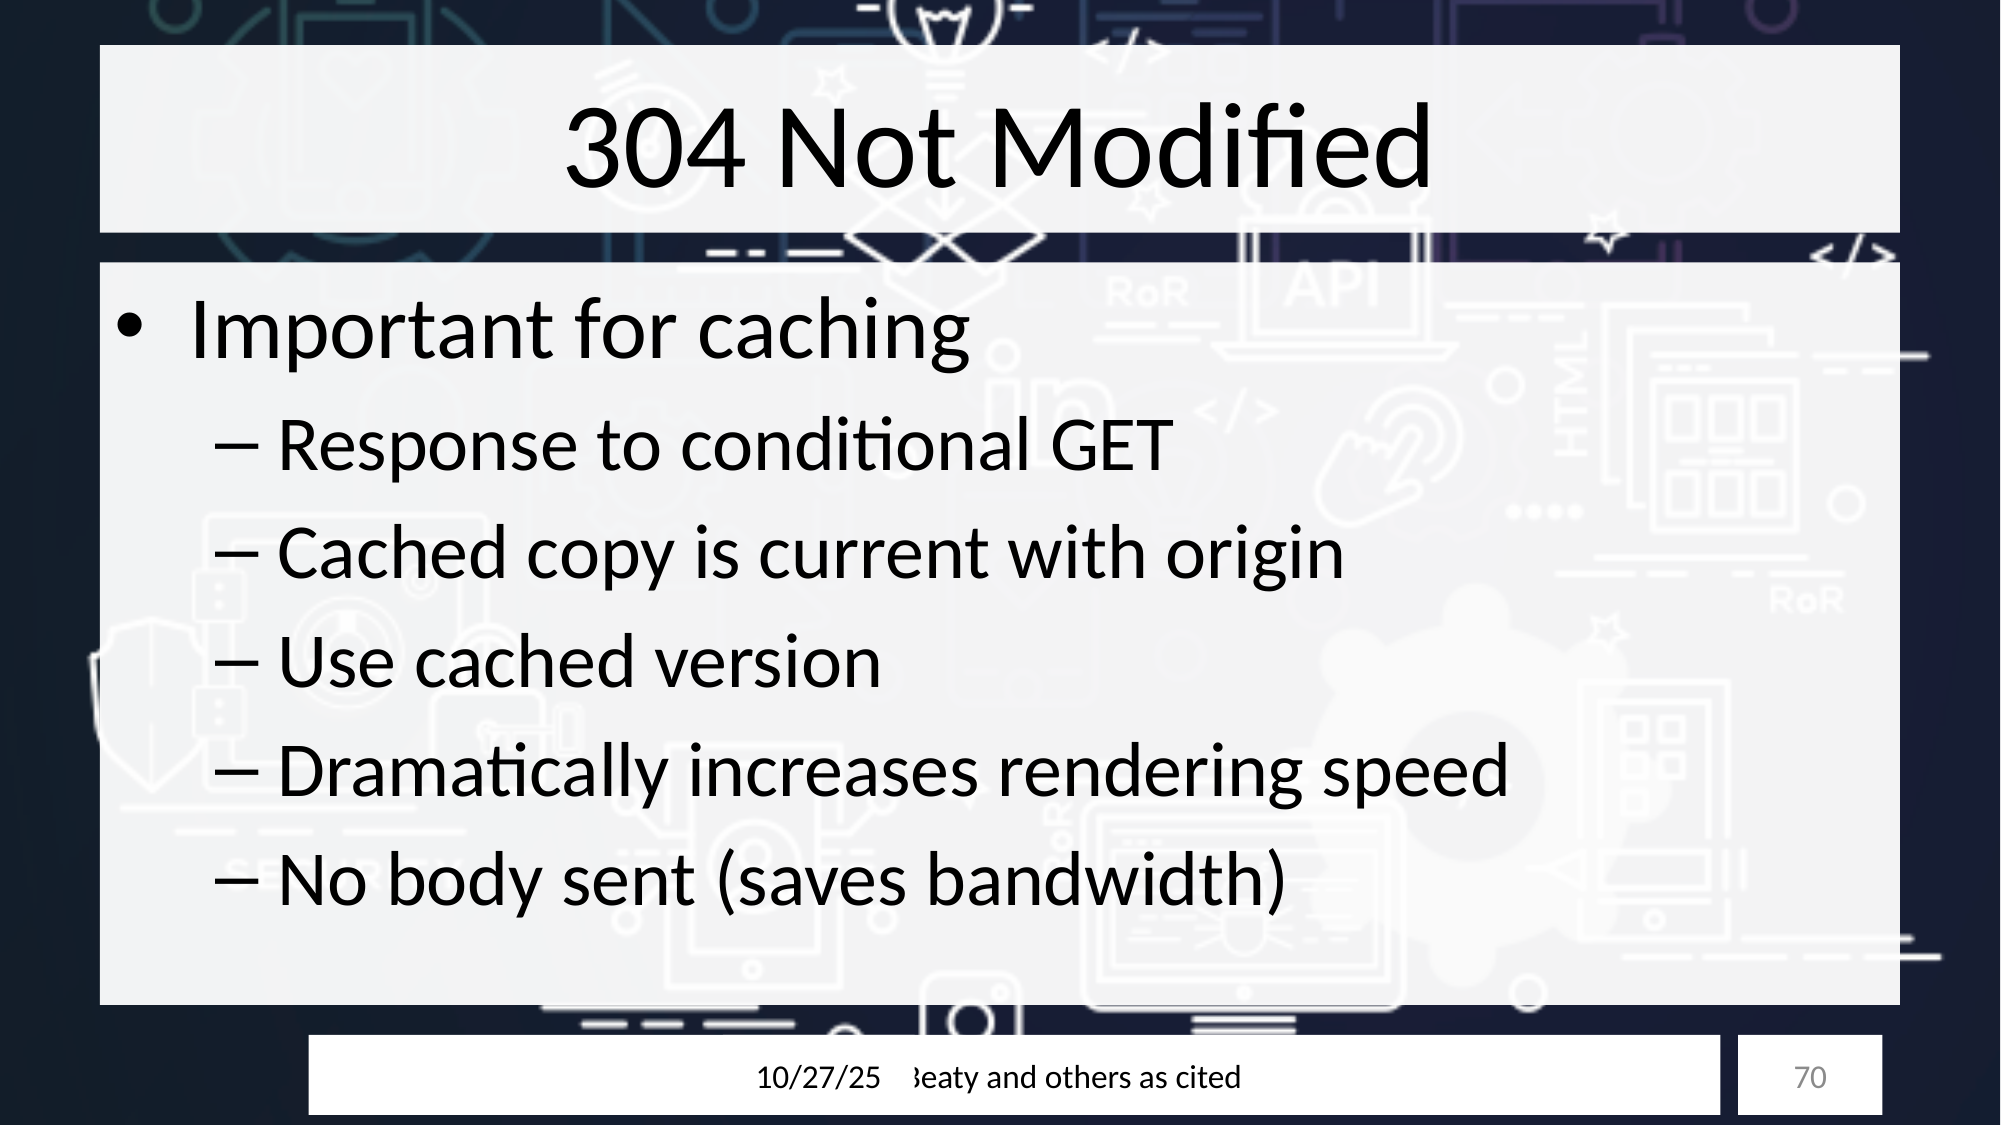

# 304 Not Modified
Important for caching
Response to conditional GET
Cached copy is current with origin
Use cached version
Dramatically increases rendering speed
No body sent (saves bandwidth)

© Steve Beaty and others as cited
70
10/27/25